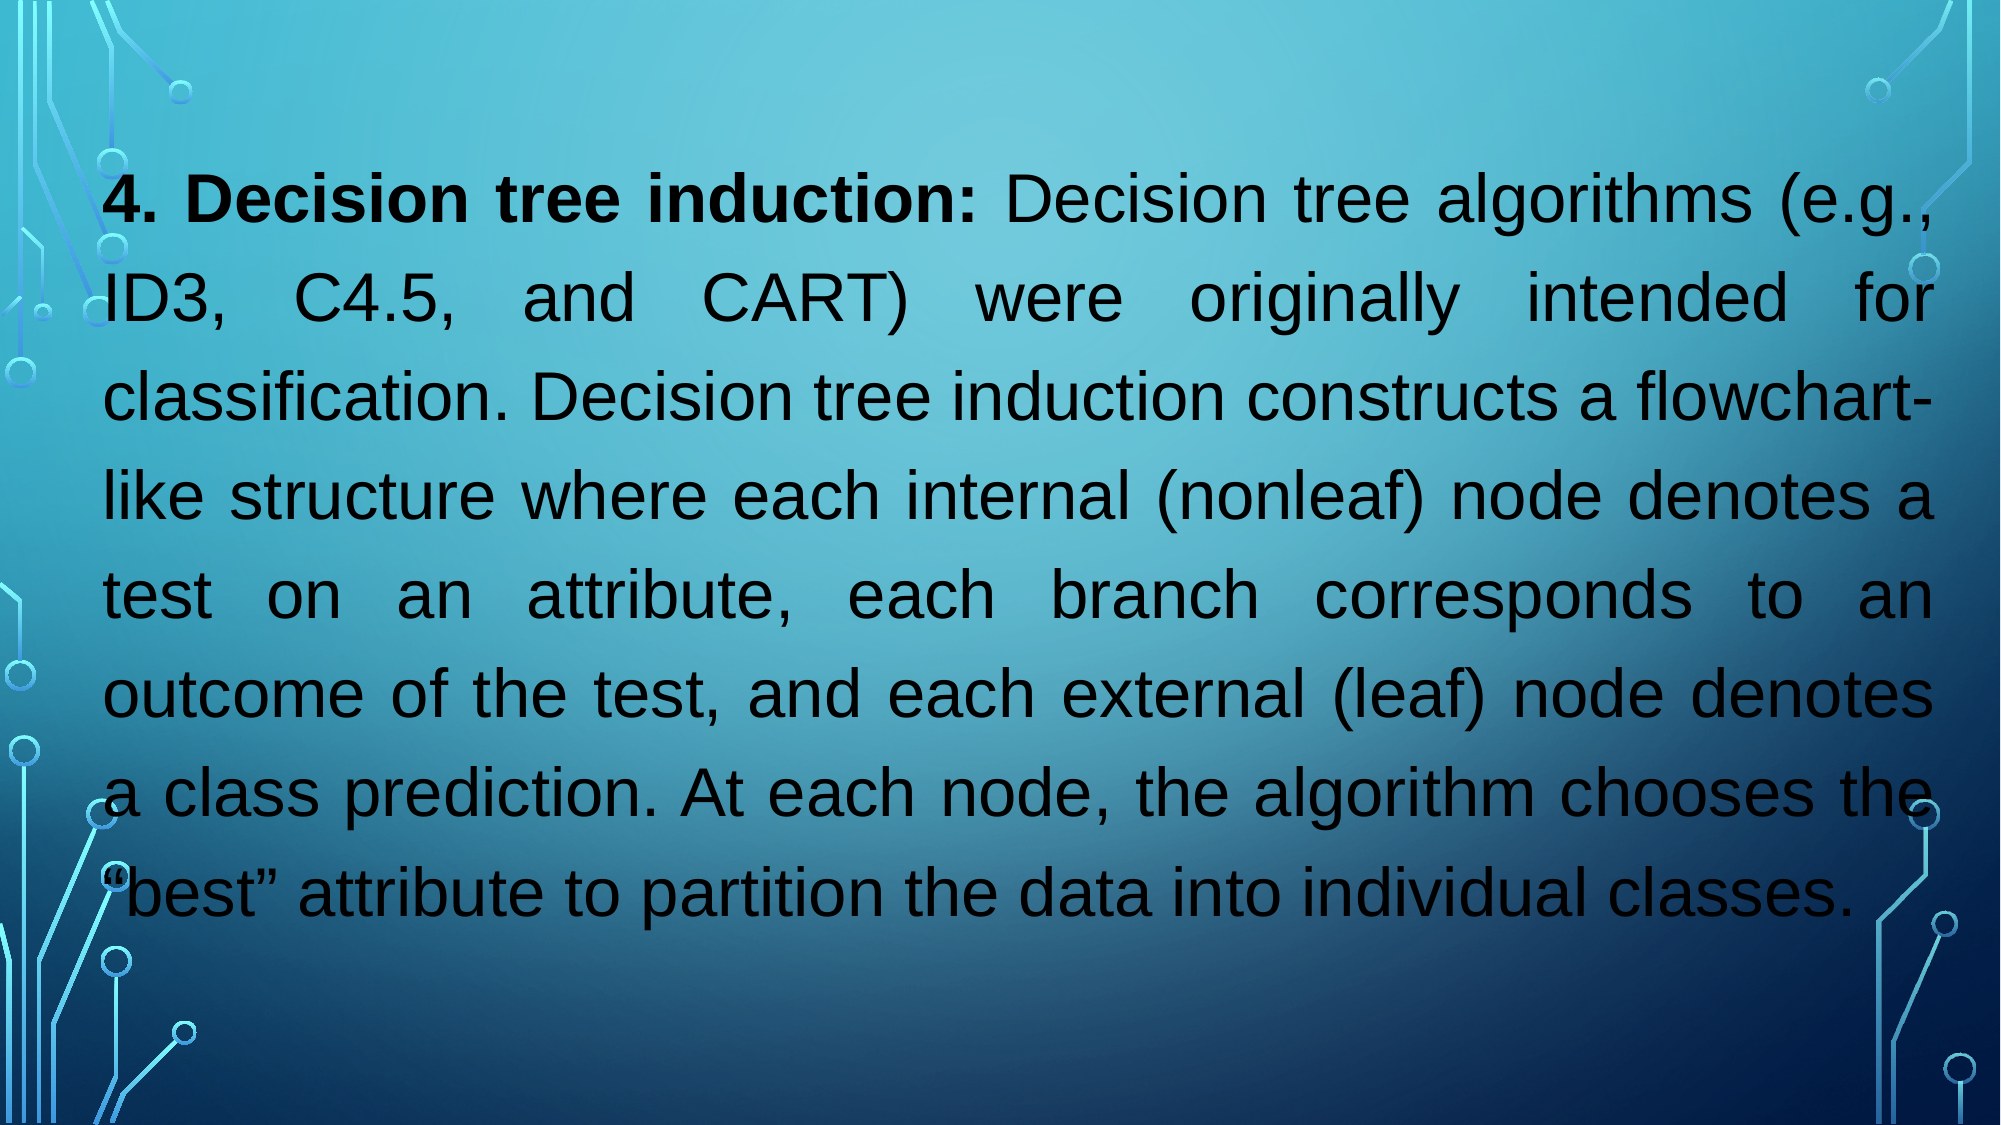

#
4. Decision tree induction: Decision tree algorithms (e.g., ID3, C4.5, and CART) were originally intended for classification. Decision tree induction constructs a flowchart- like structure where each internal (nonleaf) node denotes a test on an attribute, each branch corresponds to an outcome of the test, and each external (leaf) node denotes a class prediction. At each node, the algorithm chooses the “best” attribute to partition the data into individual classes.